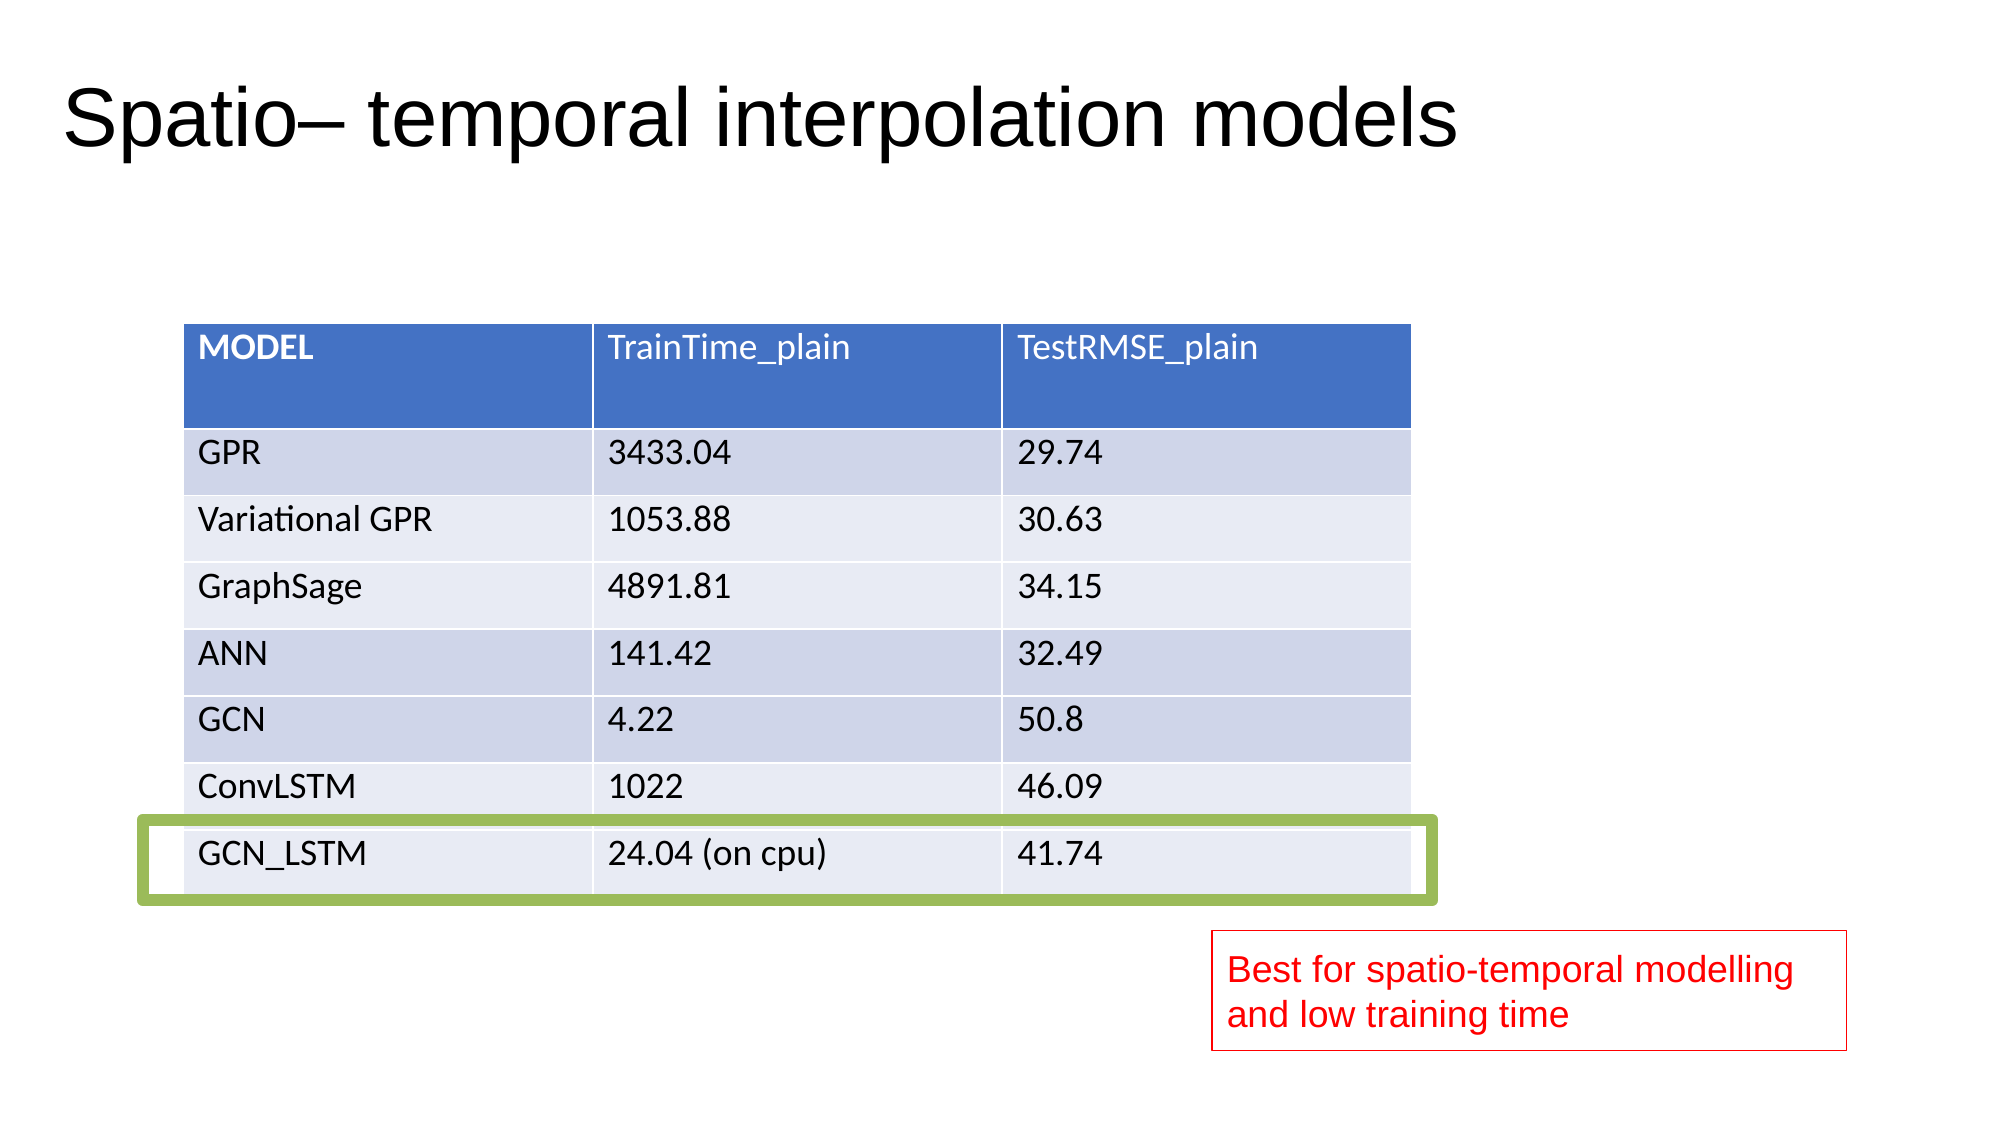

Spatio– temporal interpolation models
| MODEL | TrainTime\_plain | TestRMSE\_plain |
| --- | --- | --- |
| GPR | 3433.04 | 29.74 |
| Variational GPR | 1053.88 | 30.63 |
| GraphSage | 4891.81 | 34.15 |
| ANN | 141.42 | 32.49 |
| GCN | 4.22 | 50.8 |
| ConvLSTM | 1022 | 46.09 |
| GCN\_LSTM | 24.04 (on cpu) | 41.74 |

Best for spatio-temporal modelling and low training time